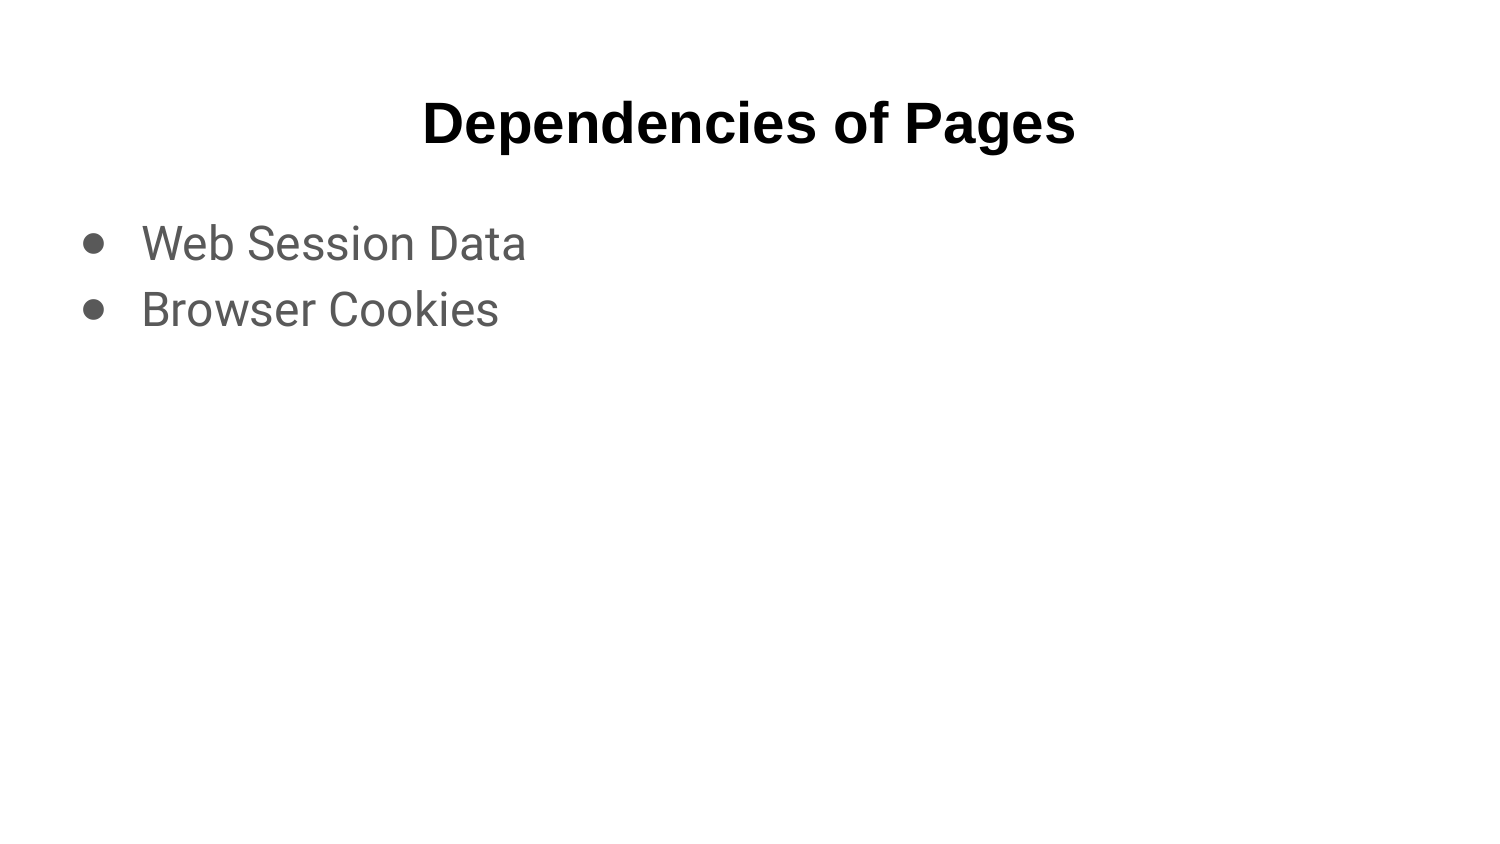

# Dependencies of Pages
Web Session Data
Browser Cookies